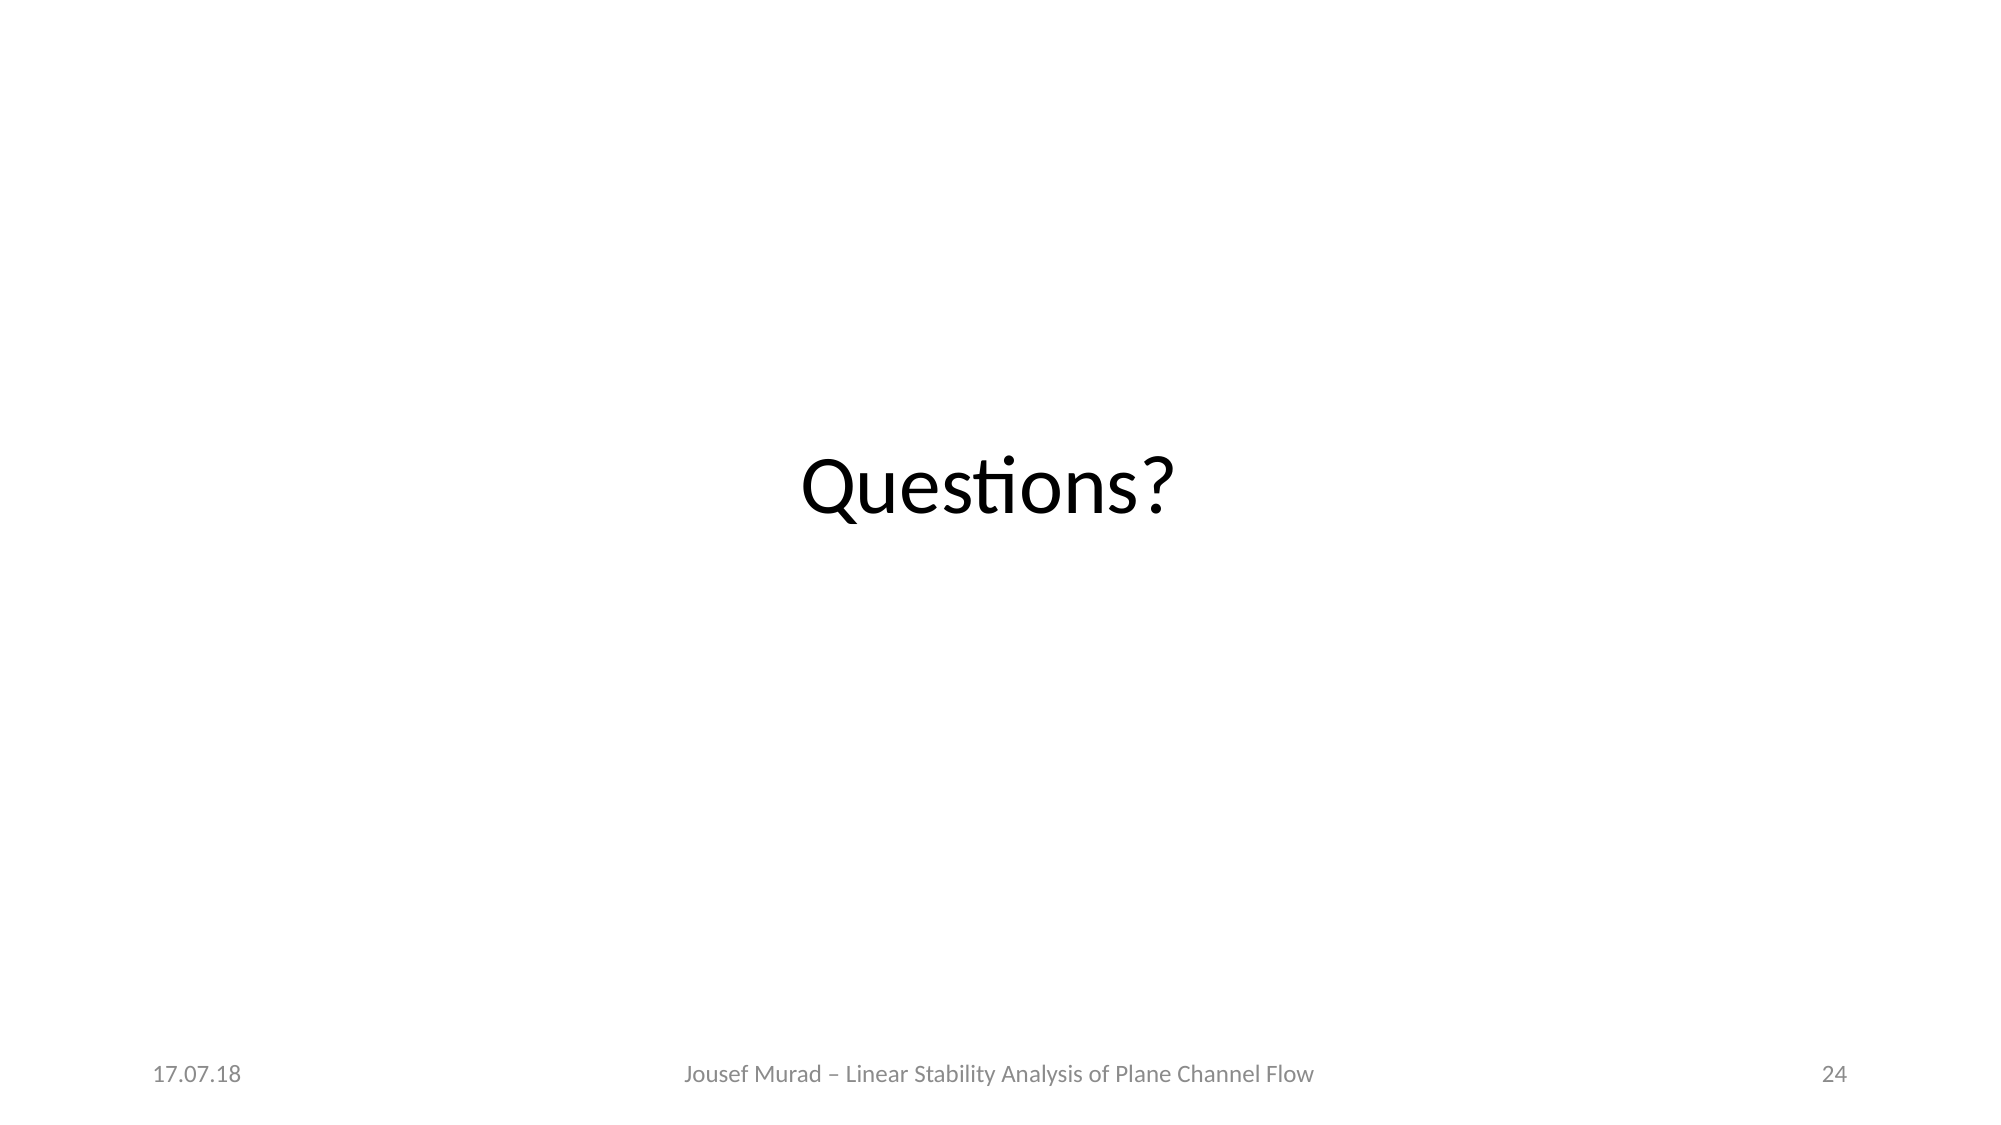

Questions?
17.07.18
Jousef Murad – Linear Stability Analysis of Plane Channel Flow
24